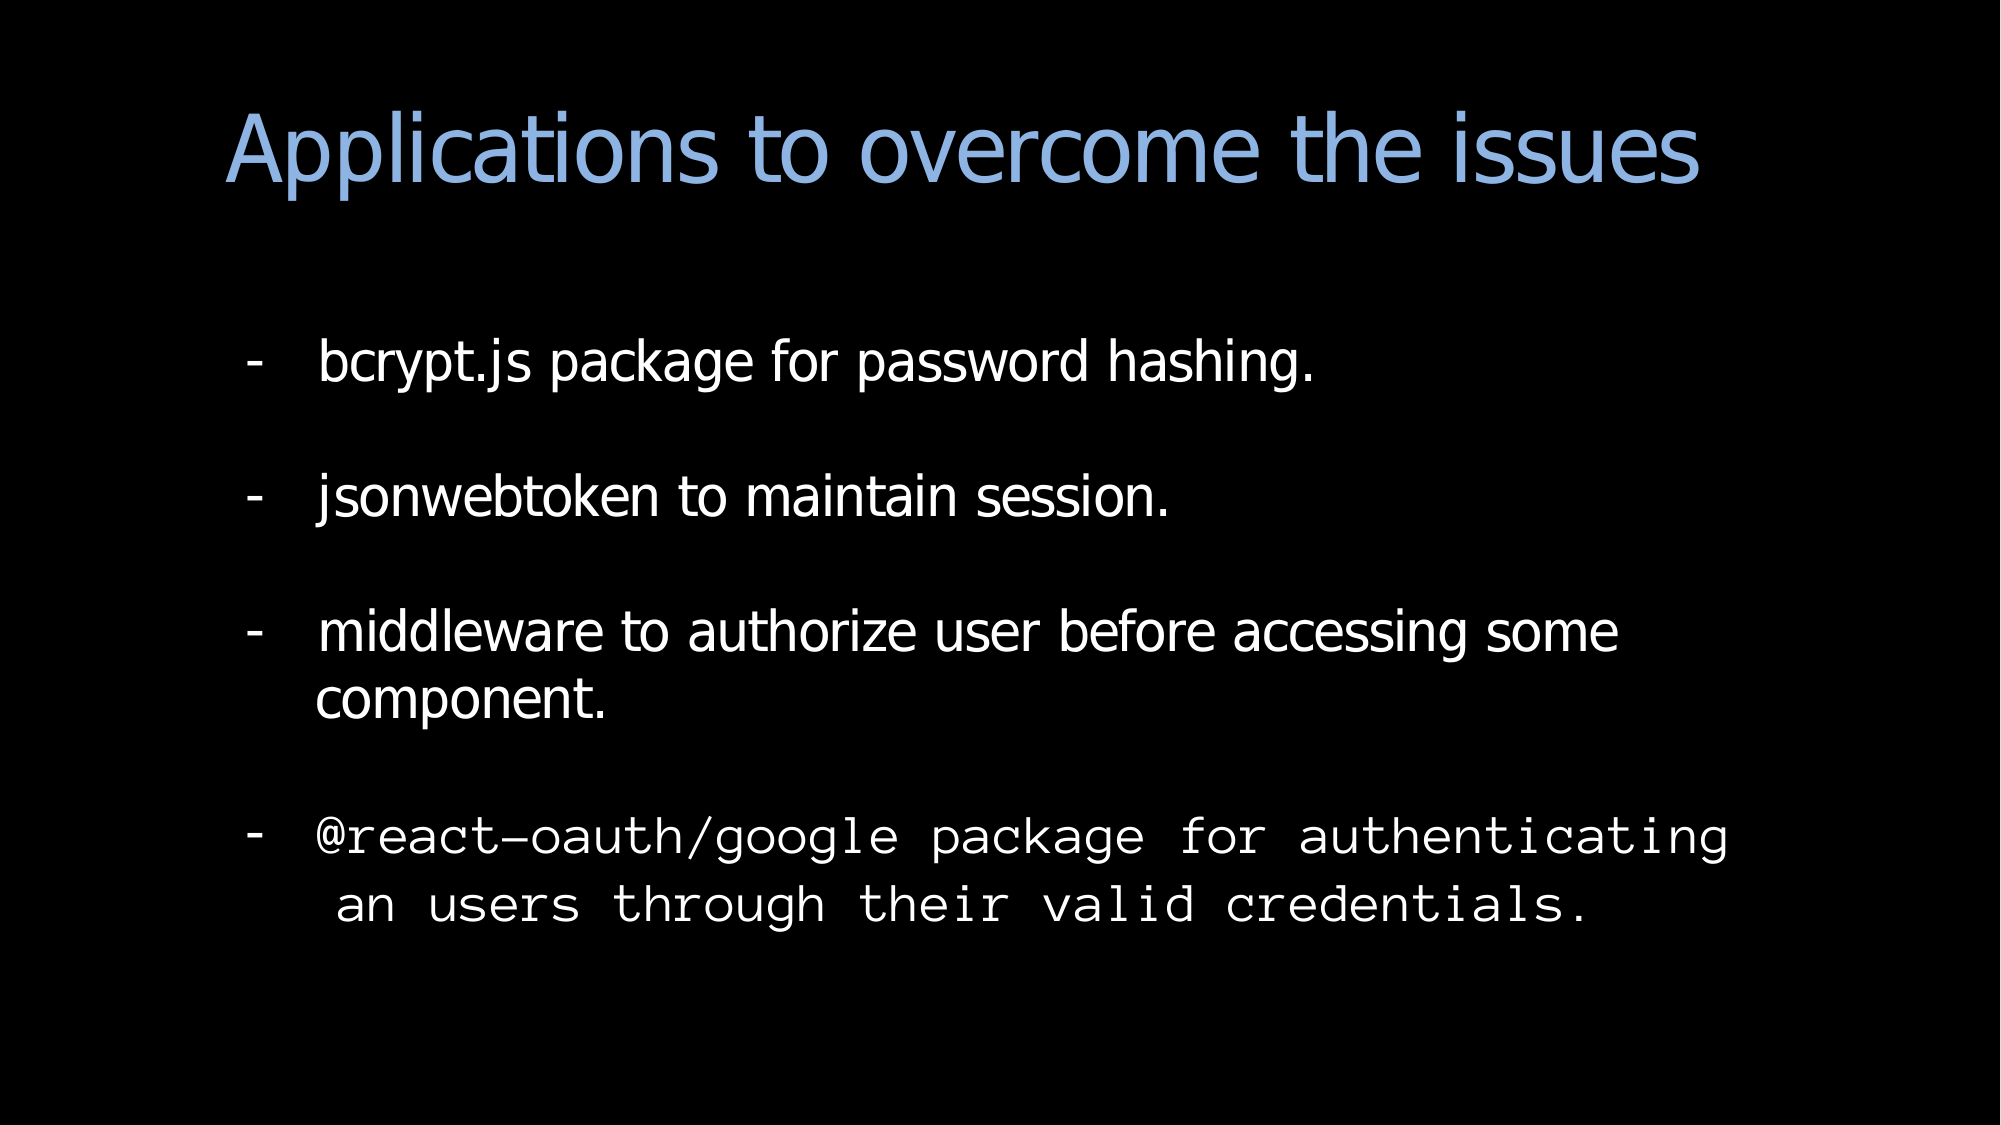

# Applications to overcome the issues
-   bcrypt.js package for password hashing.

-   jsonwebtoken to maintain session.

-   middleware to authorize user before accessing some
    component.

-   @react-oauth/google package for authenticating
   an users through their valid credentials.